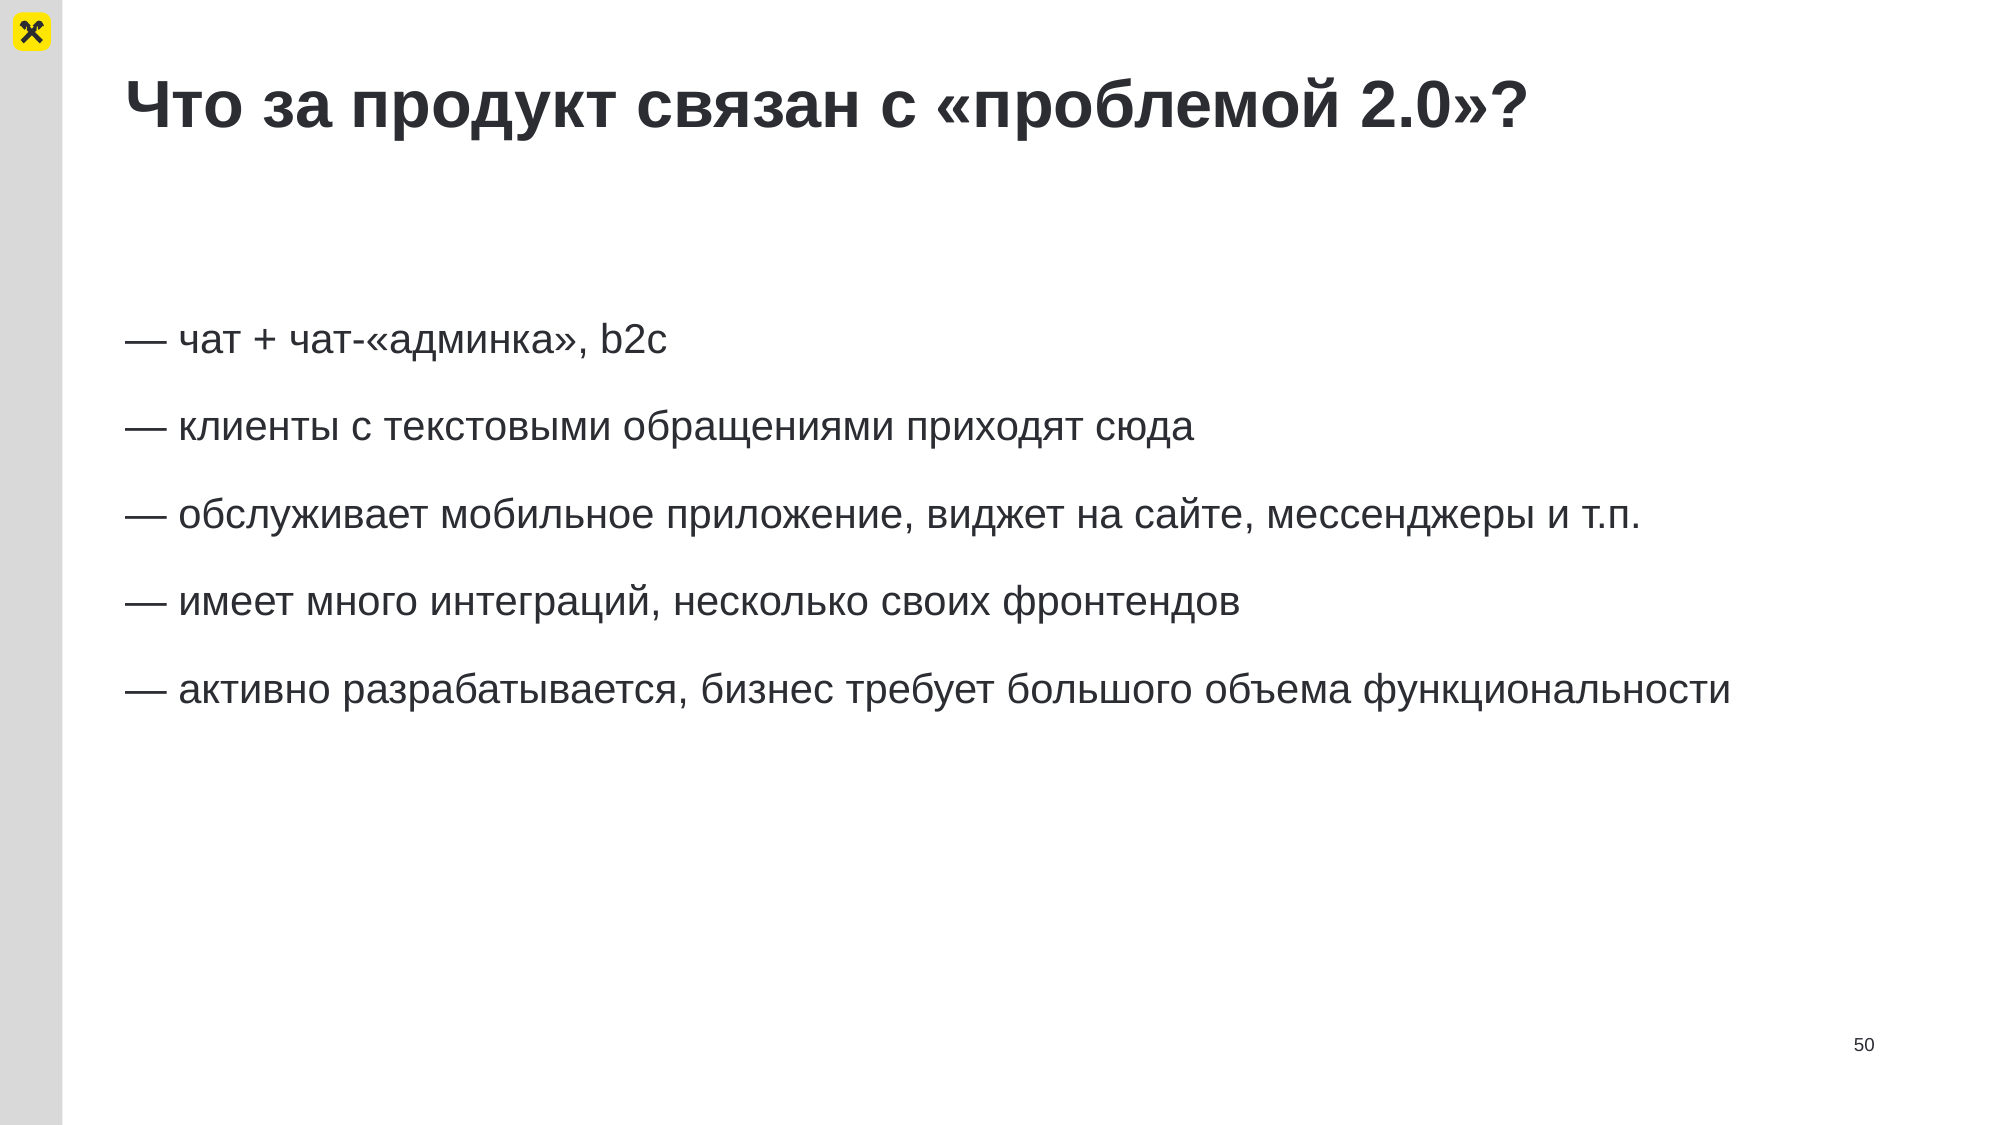

# Что за продукт связан с «проблемой 2.0»?
— чат + чат-«админка», b2c
— клиенты с текстовыми обращениями приходят сюда
— обслуживает мобильное приложение, виджет на сайте, мессенджеры и т.п.
— имеет много интеграций, несколько своих фронтендов
— активно разрабатывается, бизнес требует большого объема функциональности
50